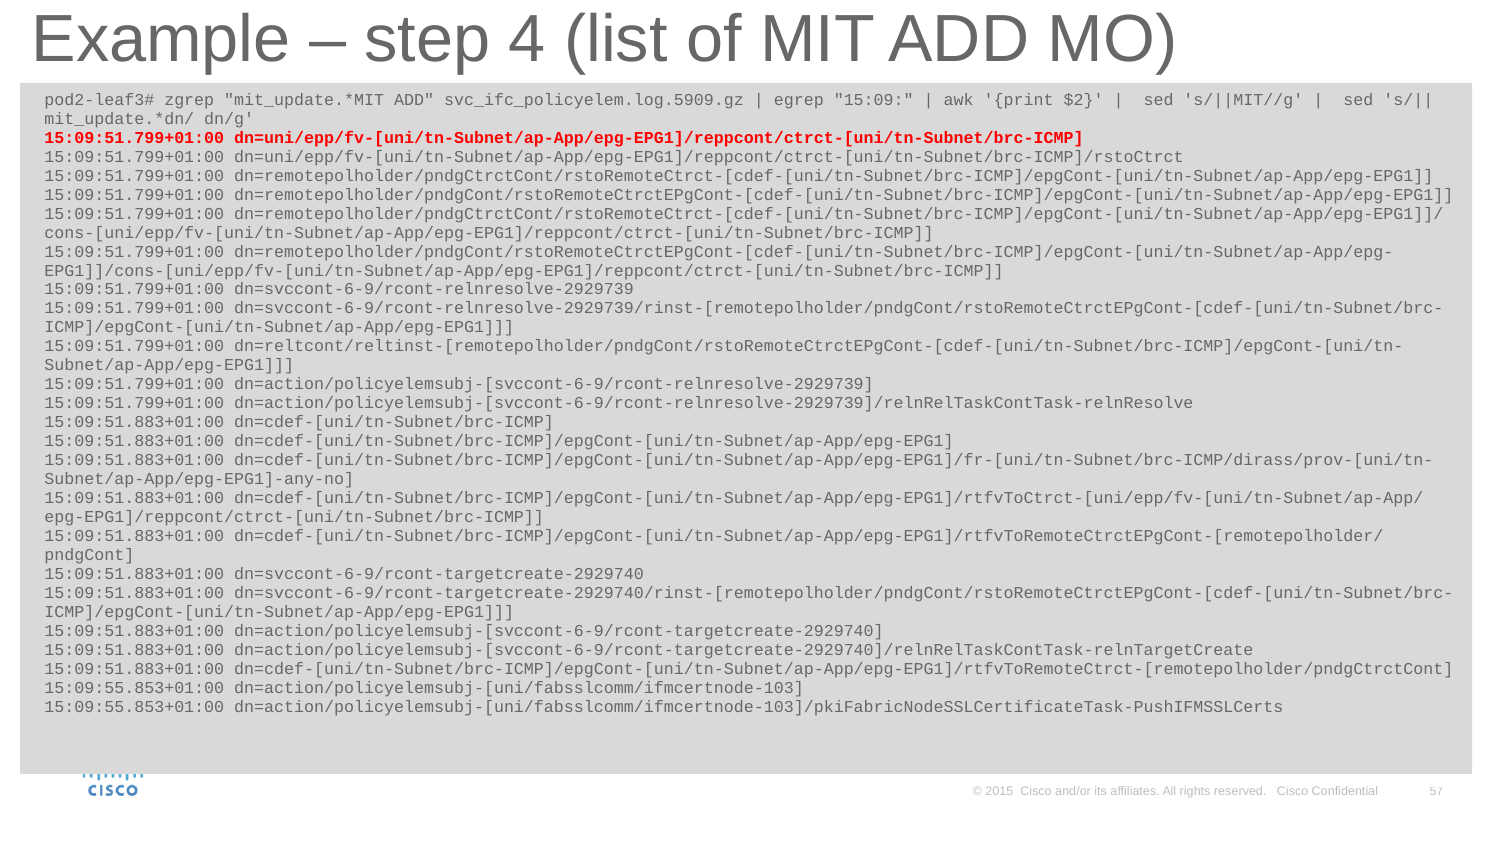

# Example – step 4 (list of MIT ADD MO)
pod2-leaf3# zgrep "mit_update.*MIT ADD" svc_ifc_policyelem.log.5909.gz | egrep "15:09:" | awk '{print $2}' |  sed 's/||MIT//g' |  sed 's/||mit_update.*dn/ dn/g'
15:09:51.799+01:00 dn=uni/epp/fv-[uni/tn-Subnet/ap-App/epg-EPG1]/reppcont/ctrct-[uni/tn-Subnet/brc-ICMP]
15:09:51.799+01:00 dn=uni/epp/fv-[uni/tn-Subnet/ap-App/epg-EPG1]/reppcont/ctrct-[uni/tn-Subnet/brc-ICMP]/rstoCtrct
15:09:51.799+01:00 dn=remotepolholder/pndgCtrctCont/rstoRemoteCtrct-[cdef-[uni/tn-Subnet/brc-ICMP]/epgCont-[uni/tn-Subnet/ap-App/epg-EPG1]]
15:09:51.799+01:00 dn=remotepolholder/pndgCont/rstoRemoteCtrctEPgCont-[cdef-[uni/tn-Subnet/brc-ICMP]/epgCont-[uni/tn-Subnet/ap-App/epg-EPG1]]
15:09:51.799+01:00 dn=remotepolholder/pndgCtrctCont/rstoRemoteCtrct-[cdef-[uni/tn-Subnet/brc-ICMP]/epgCont-[uni/tn-Subnet/ap-App/epg-EPG1]]/cons-[uni/epp/fv-[uni/tn-Subnet/ap-App/epg-EPG1]/reppcont/ctrct-[uni/tn-Subnet/brc-ICMP]]
15:09:51.799+01:00 dn=remotepolholder/pndgCont/rstoRemoteCtrctEPgCont-[cdef-[uni/tn-Subnet/brc-ICMP]/epgCont-[uni/tn-Subnet/ap-App/epg-EPG1]]/cons-[uni/epp/fv-[uni/tn-Subnet/ap-App/epg-EPG1]/reppcont/ctrct-[uni/tn-Subnet/brc-ICMP]]
15:09:51.799+01:00 dn=svccont-6-9/rcont-relnresolve-2929739
15:09:51.799+01:00 dn=svccont-6-9/rcont-relnresolve-2929739/rinst-[remotepolholder/pndgCont/rstoRemoteCtrctEPgCont-[cdef-[uni/tn-Subnet/brc-ICMP]/epgCont-[uni/tn-Subnet/ap-App/epg-EPG1]]]
15:09:51.799+01:00 dn=reltcont/reltinst-[remotepolholder/pndgCont/rstoRemoteCtrctEPgCont-[cdef-[uni/tn-Subnet/brc-ICMP]/epgCont-[uni/tn-Subnet/ap-App/epg-EPG1]]]
15:09:51.799+01:00 dn=action/policyelemsubj-[svccont-6-9/rcont-relnresolve-2929739]
15:09:51.799+01:00 dn=action/policyelemsubj-[svccont-6-9/rcont-relnresolve-2929739]/relnRelTaskContTask-relnResolve
15:09:51.883+01:00 dn=cdef-[uni/tn-Subnet/brc-ICMP]
15:09:51.883+01:00 dn=cdef-[uni/tn-Subnet/brc-ICMP]/epgCont-[uni/tn-Subnet/ap-App/epg-EPG1]
15:09:51.883+01:00 dn=cdef-[uni/tn-Subnet/brc-ICMP]/epgCont-[uni/tn-Subnet/ap-App/epg-EPG1]/fr-[uni/tn-Subnet/brc-ICMP/dirass/prov-[uni/tn-Subnet/ap-App/epg-EPG1]-any-no]
15:09:51.883+01:00 dn=cdef-[uni/tn-Subnet/brc-ICMP]/epgCont-[uni/tn-Subnet/ap-App/epg-EPG1]/rtfvToCtrct-[uni/epp/fv-[uni/tn-Subnet/ap-App/epg-EPG1]/reppcont/ctrct-[uni/tn-Subnet/brc-ICMP]]
15:09:51.883+01:00 dn=cdef-[uni/tn-Subnet/brc-ICMP]/epgCont-[uni/tn-Subnet/ap-App/epg-EPG1]/rtfvToRemoteCtrctEPgCont-[remotepolholder/pndgCont]
15:09:51.883+01:00 dn=svccont-6-9/rcont-targetcreate-2929740
15:09:51.883+01:00 dn=svccont-6-9/rcont-targetcreate-2929740/rinst-[remotepolholder/pndgCont/rstoRemoteCtrctEPgCont-[cdef-[uni/tn-Subnet/brc-ICMP]/epgCont-[uni/tn-Subnet/ap-App/epg-EPG1]]]
15:09:51.883+01:00 dn=action/policyelemsubj-[svccont-6-9/rcont-targetcreate-2929740]
15:09:51.883+01:00 dn=action/policyelemsubj-[svccont-6-9/rcont-targetcreate-2929740]/relnRelTaskContTask-relnTargetCreate
15:09:51.883+01:00 dn=cdef-[uni/tn-Subnet/brc-ICMP]/epgCont-[uni/tn-Subnet/ap-App/epg-EPG1]/rtfvToRemoteCtrct-[remotepolholder/pndgCtrctCont]
15:09:55.853+01:00 dn=action/policyelemsubj-[uni/fabsslcomm/ifmcertnode-103]
15:09:55.853+01:00 dn=action/policyelemsubj-[uni/fabsslcomm/ifmcertnode-103]/pkiFabricNodeSSLCertificateTask-PushIFMSSLCerts